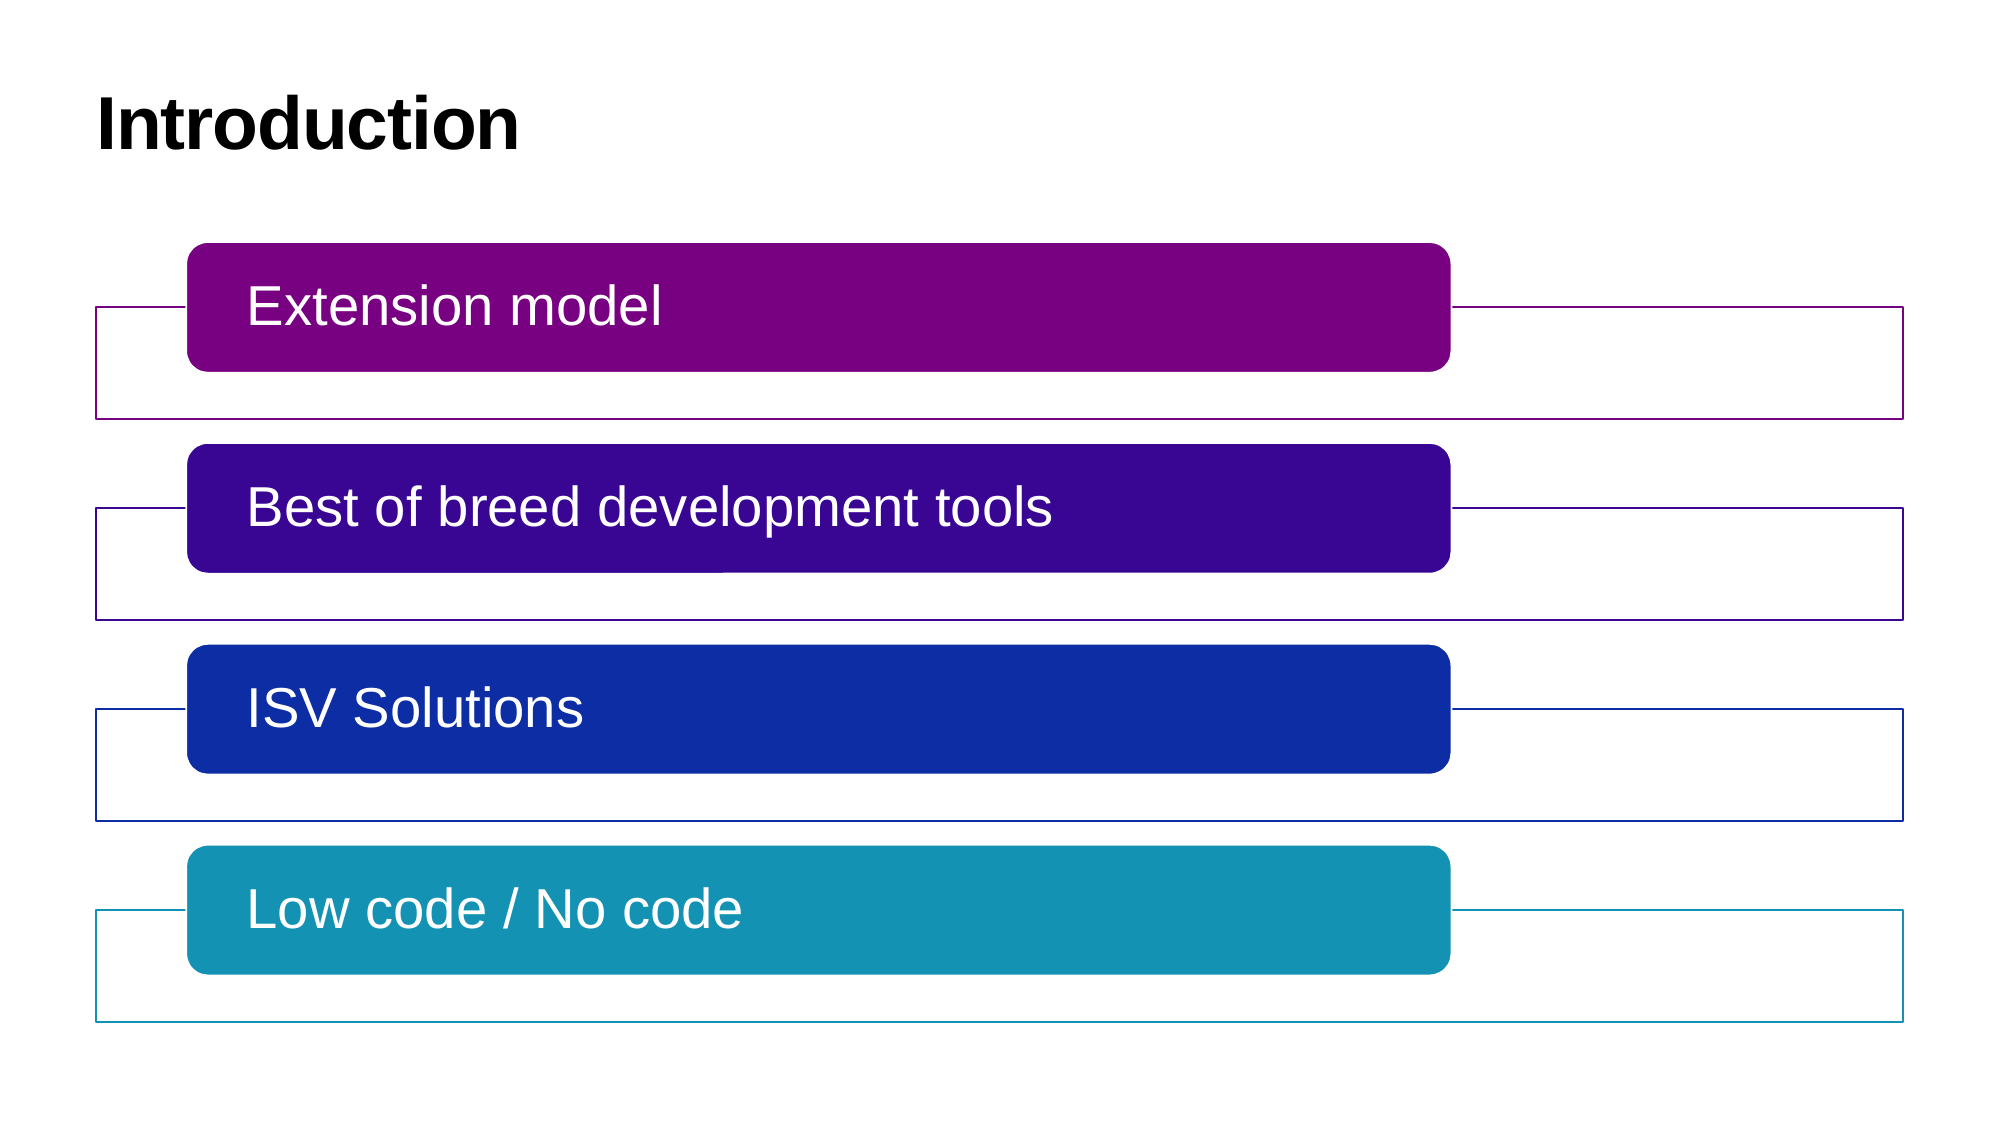

# Introduction
Extension model
Best of breed development tools
ISV Solutions
Low code / No code